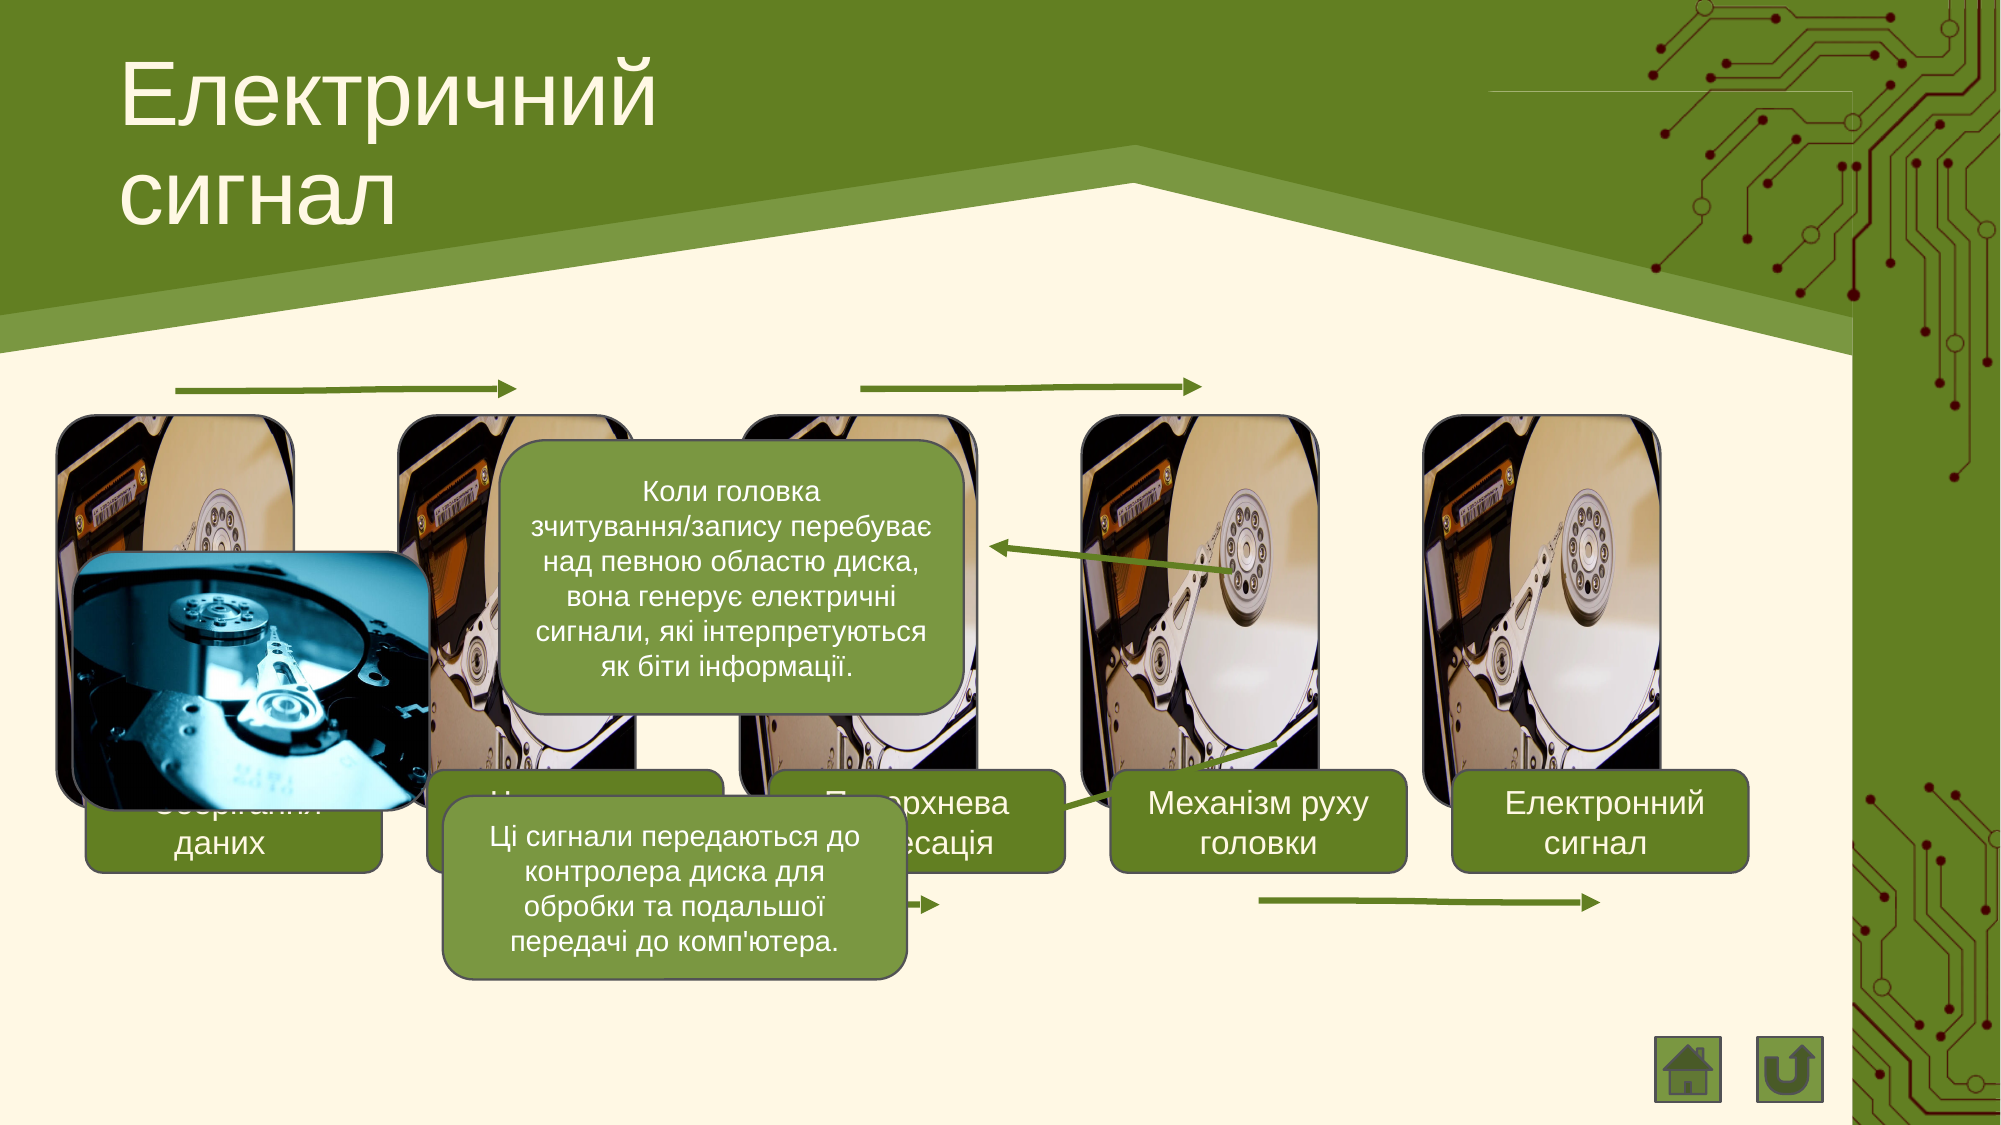

# Електричний сигнал

Коли головка зчитування/запису перебуває над певною областю диска, вона генерує електричні сигнали, які інтерпретуються як біти інформації.

 Зберігання даних
Читання та запис
Поверхнева адресація
Механізм руху головки
 Електронний сигнал
Ці сигнали передаються до контролера диска для обробки та подальшої передачі до комп'ютера.